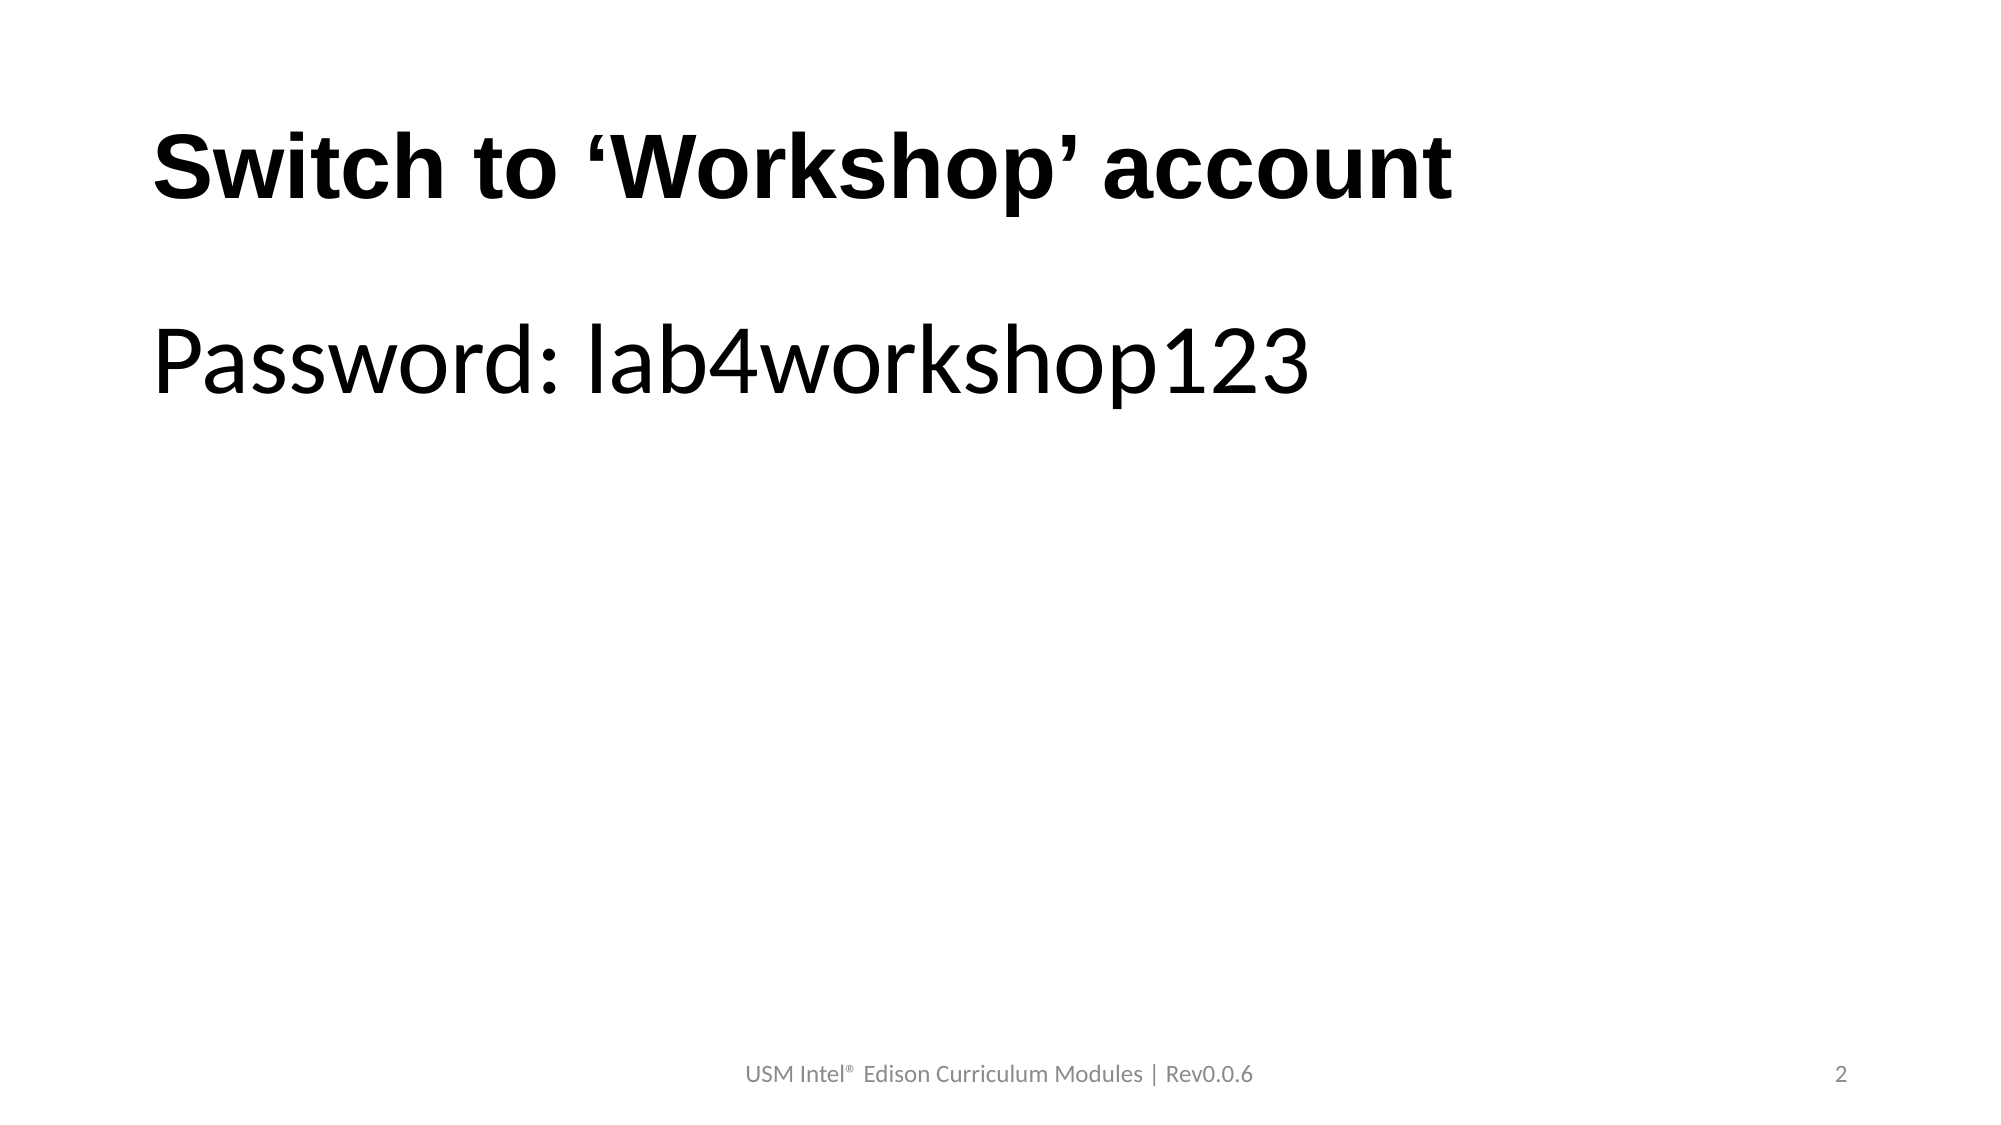

# Switch to ‘Workshop’ account
Password: lab4workshop123
USM Intel® Edison Curriculum Modules | Rev0.0.6
2